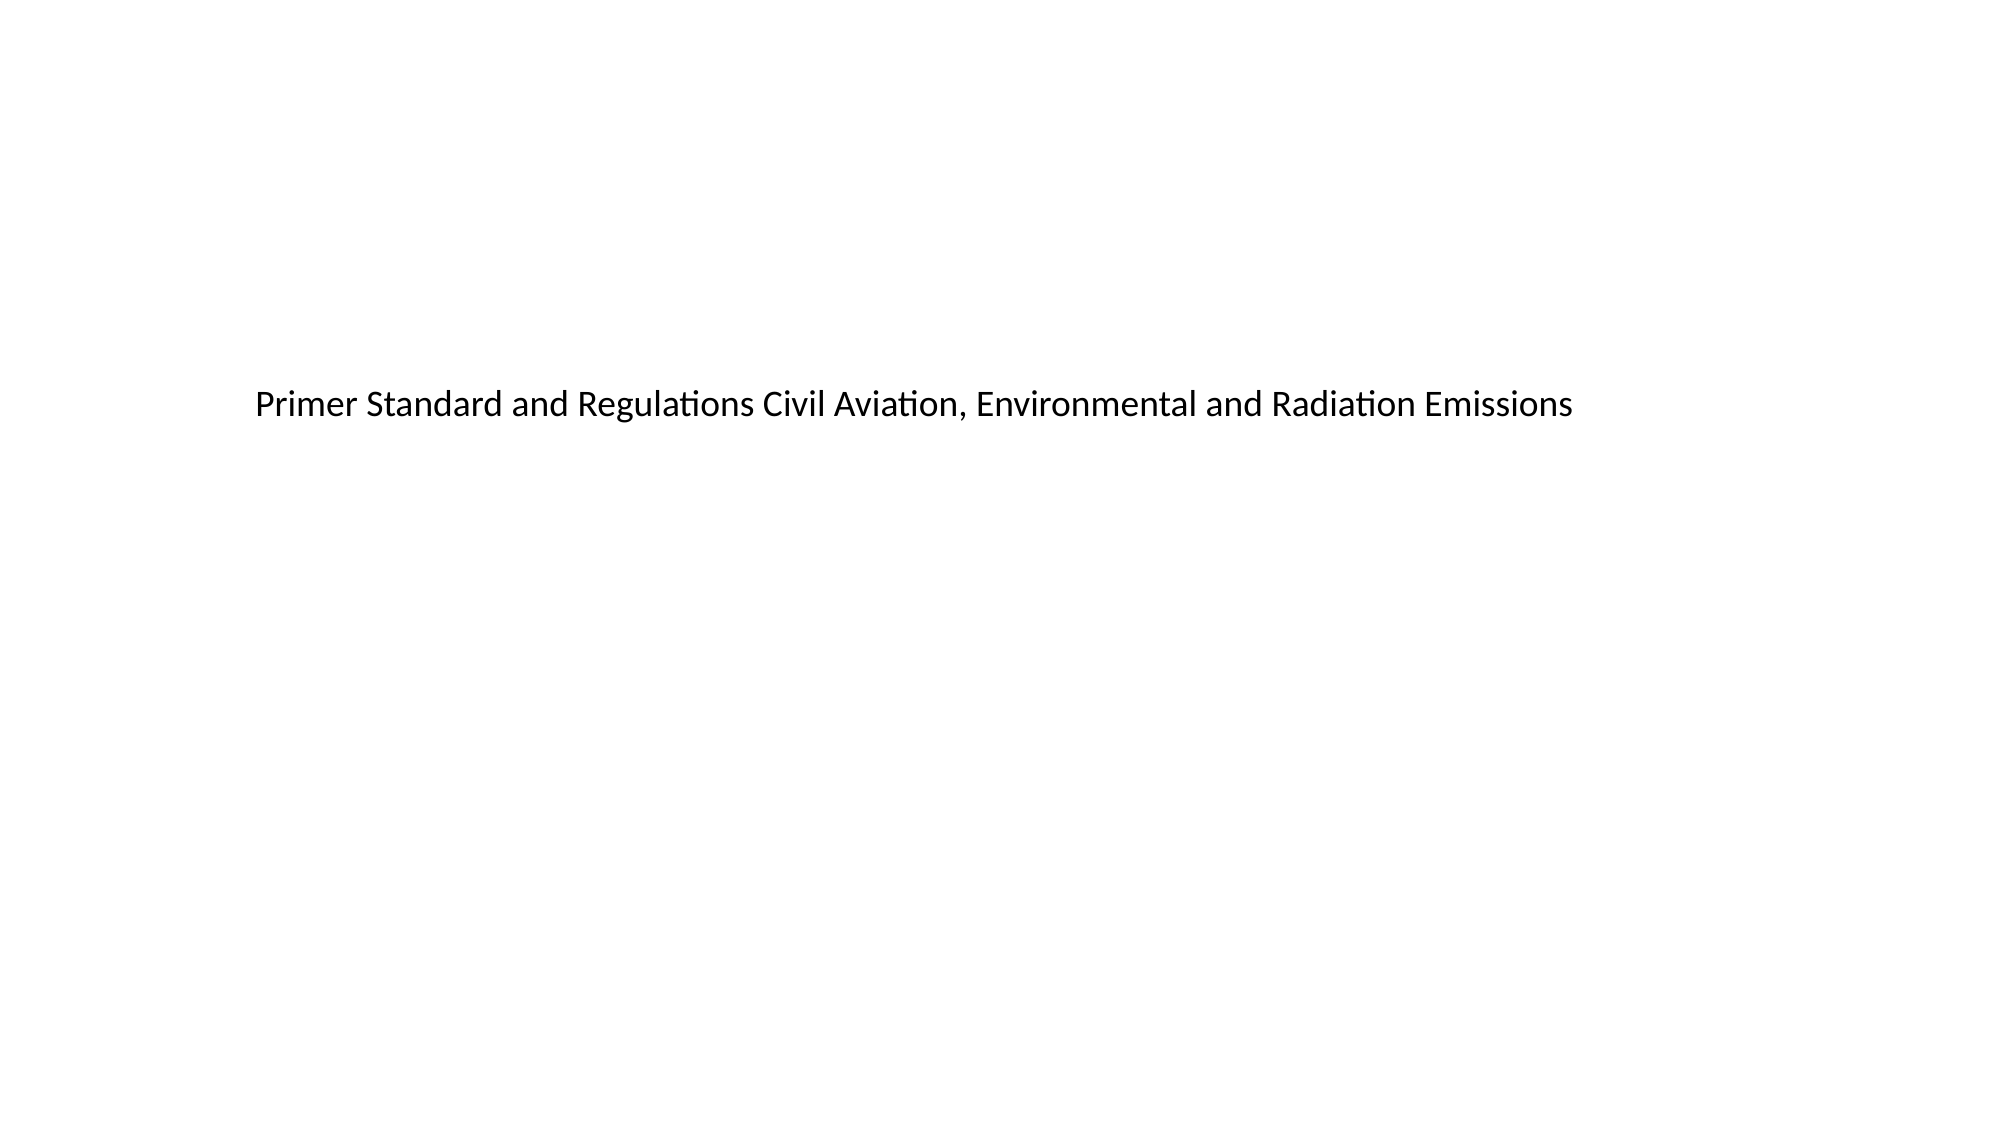

Primer Standard and Regulations Civil Aviation, Environmental and Radiation Emissions